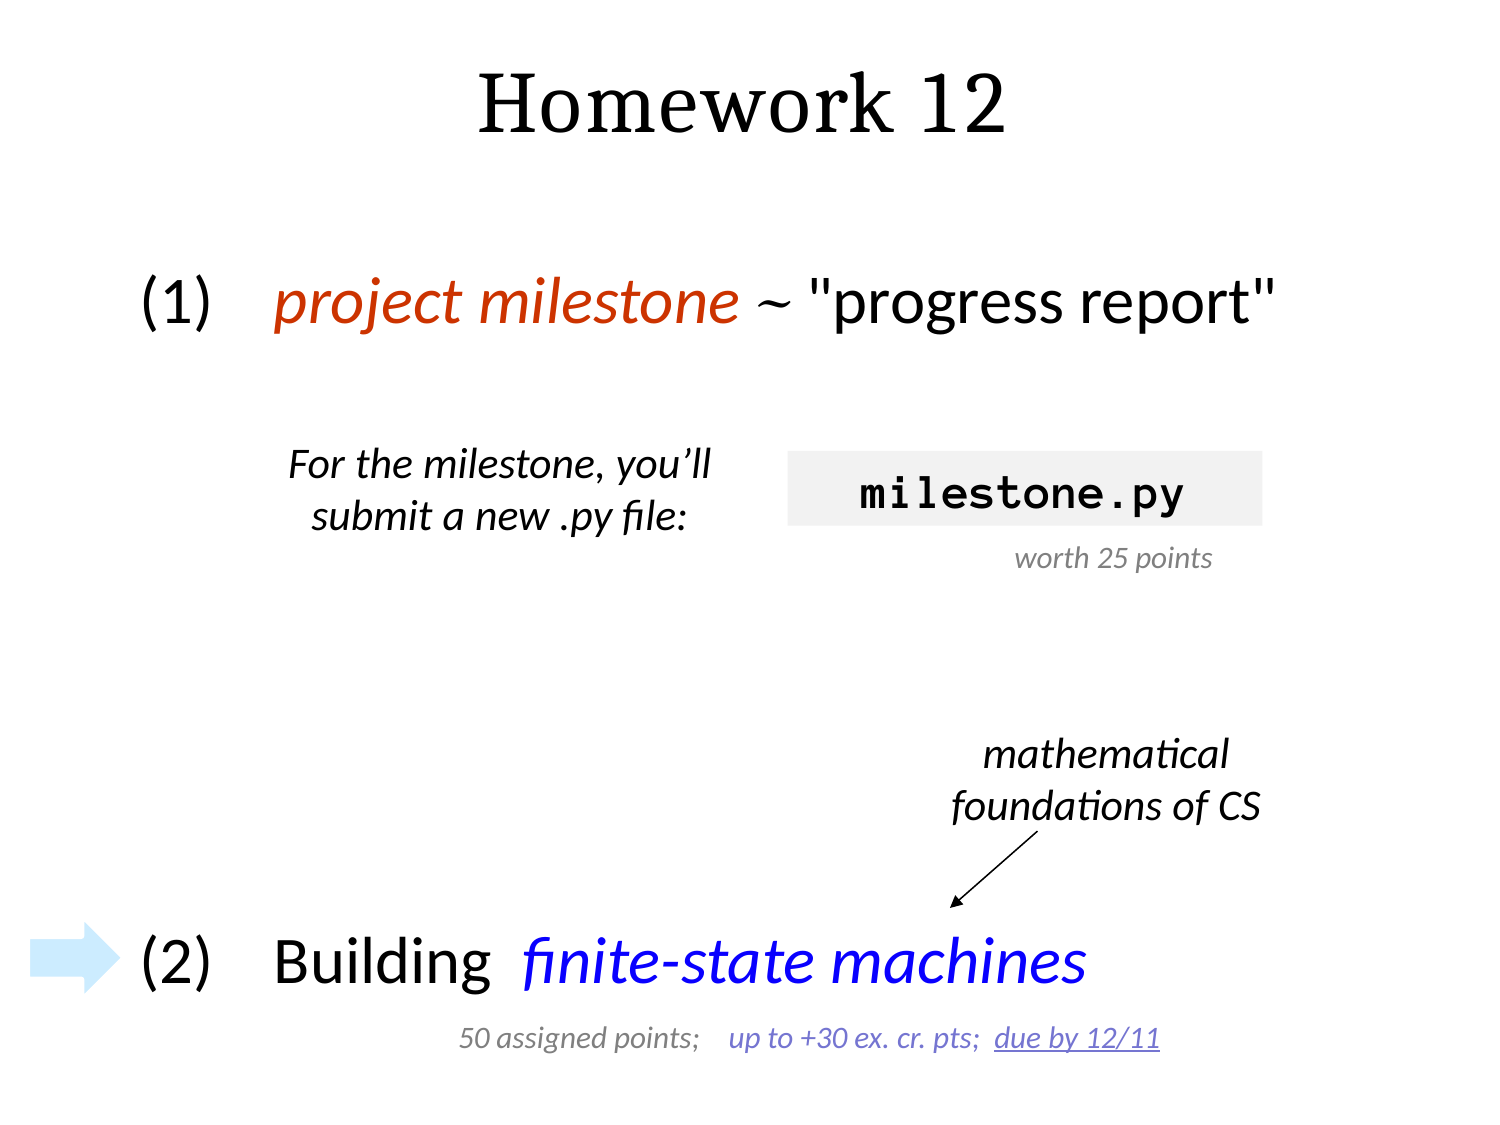

Homework 12
(1)    project milestone ~ "progress report"
vpython_milestone.zip
picobot_milestone.zip
textid_milestone.zip
For the milestone, you’ll submit a new .py file:
milestone.py
worth 25 points
mathematical foundations of CS

(2)    Building  finite-state machines
50 assigned points;    up to +30 ex. cr. pts;  due by 12/11